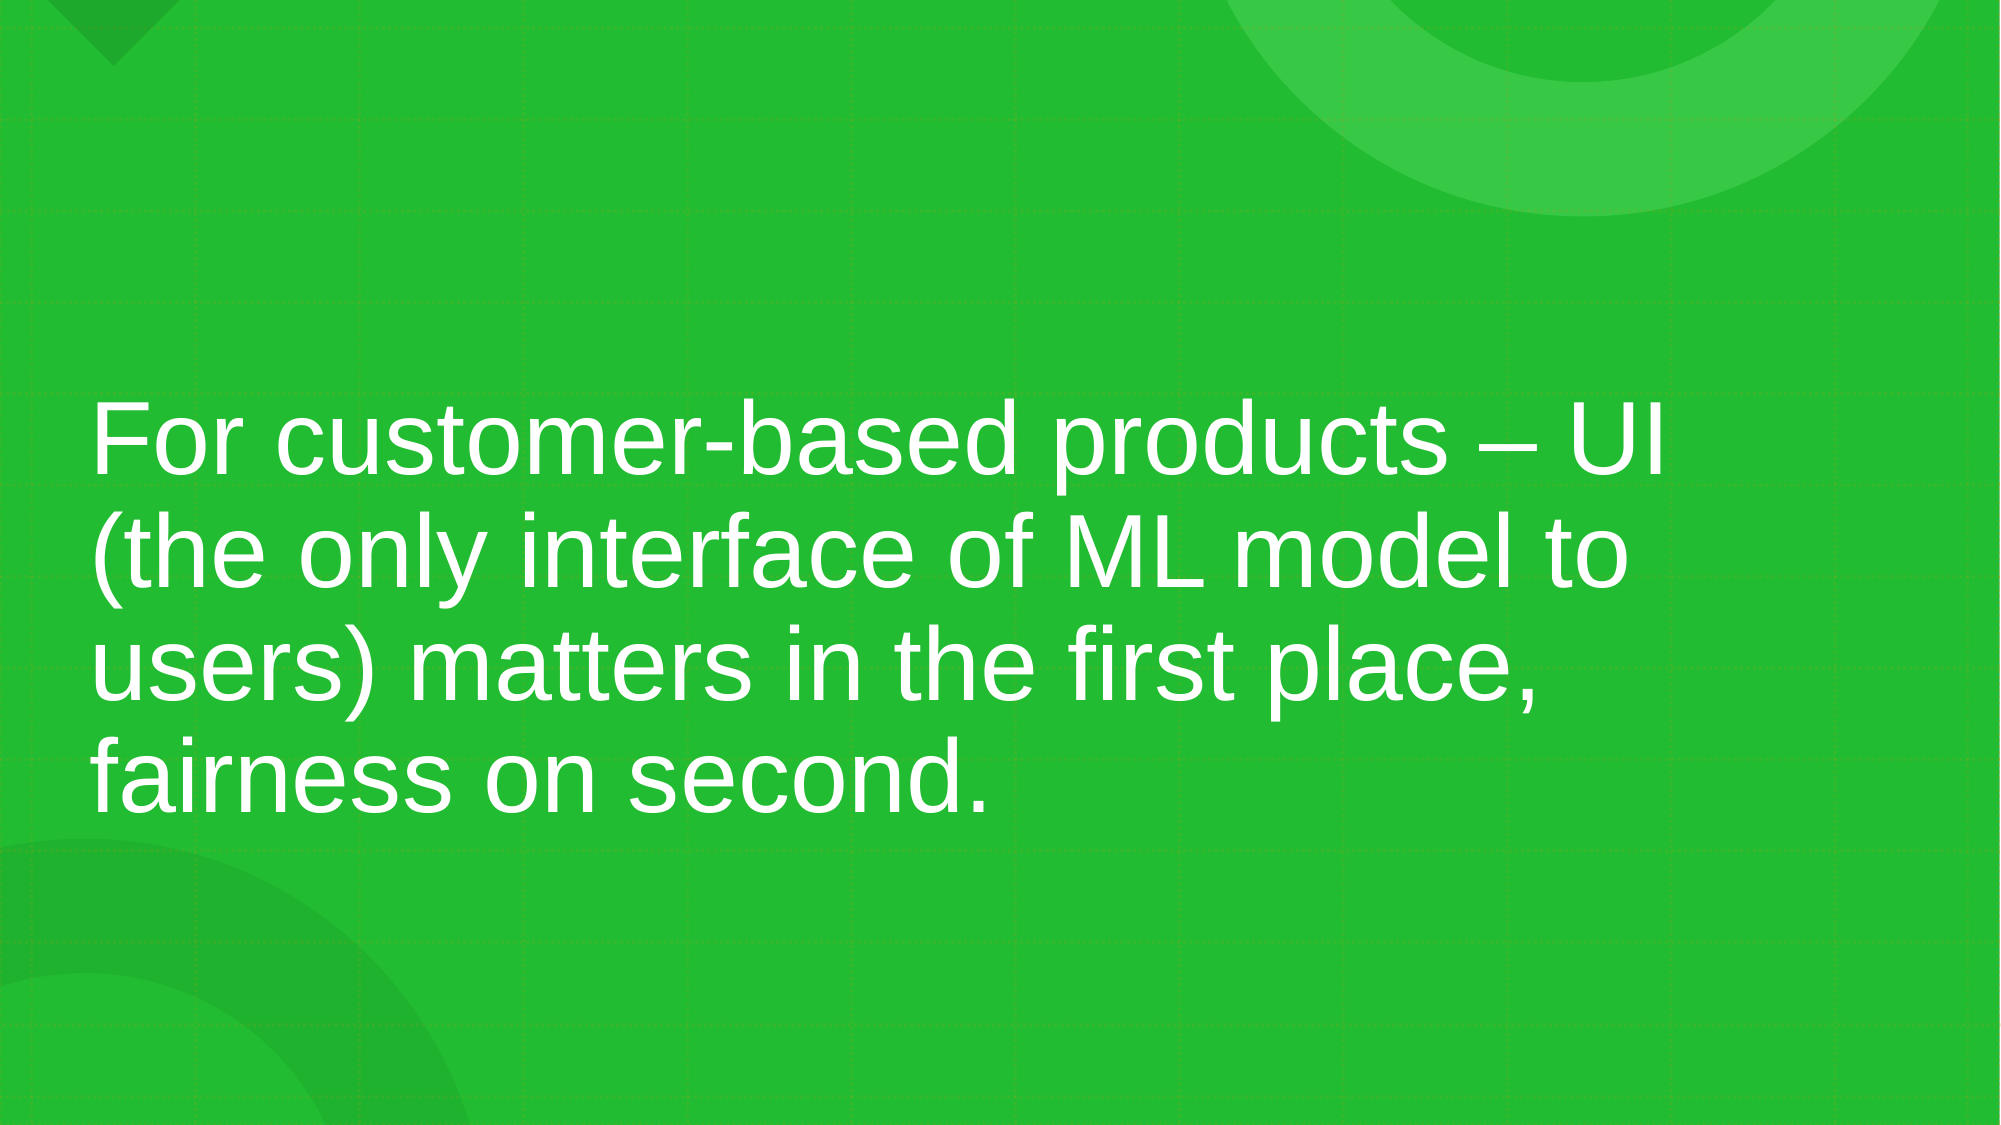

# For customer-based products – UI (the only interface of ML model to users) matters in the first place, fairness on second.